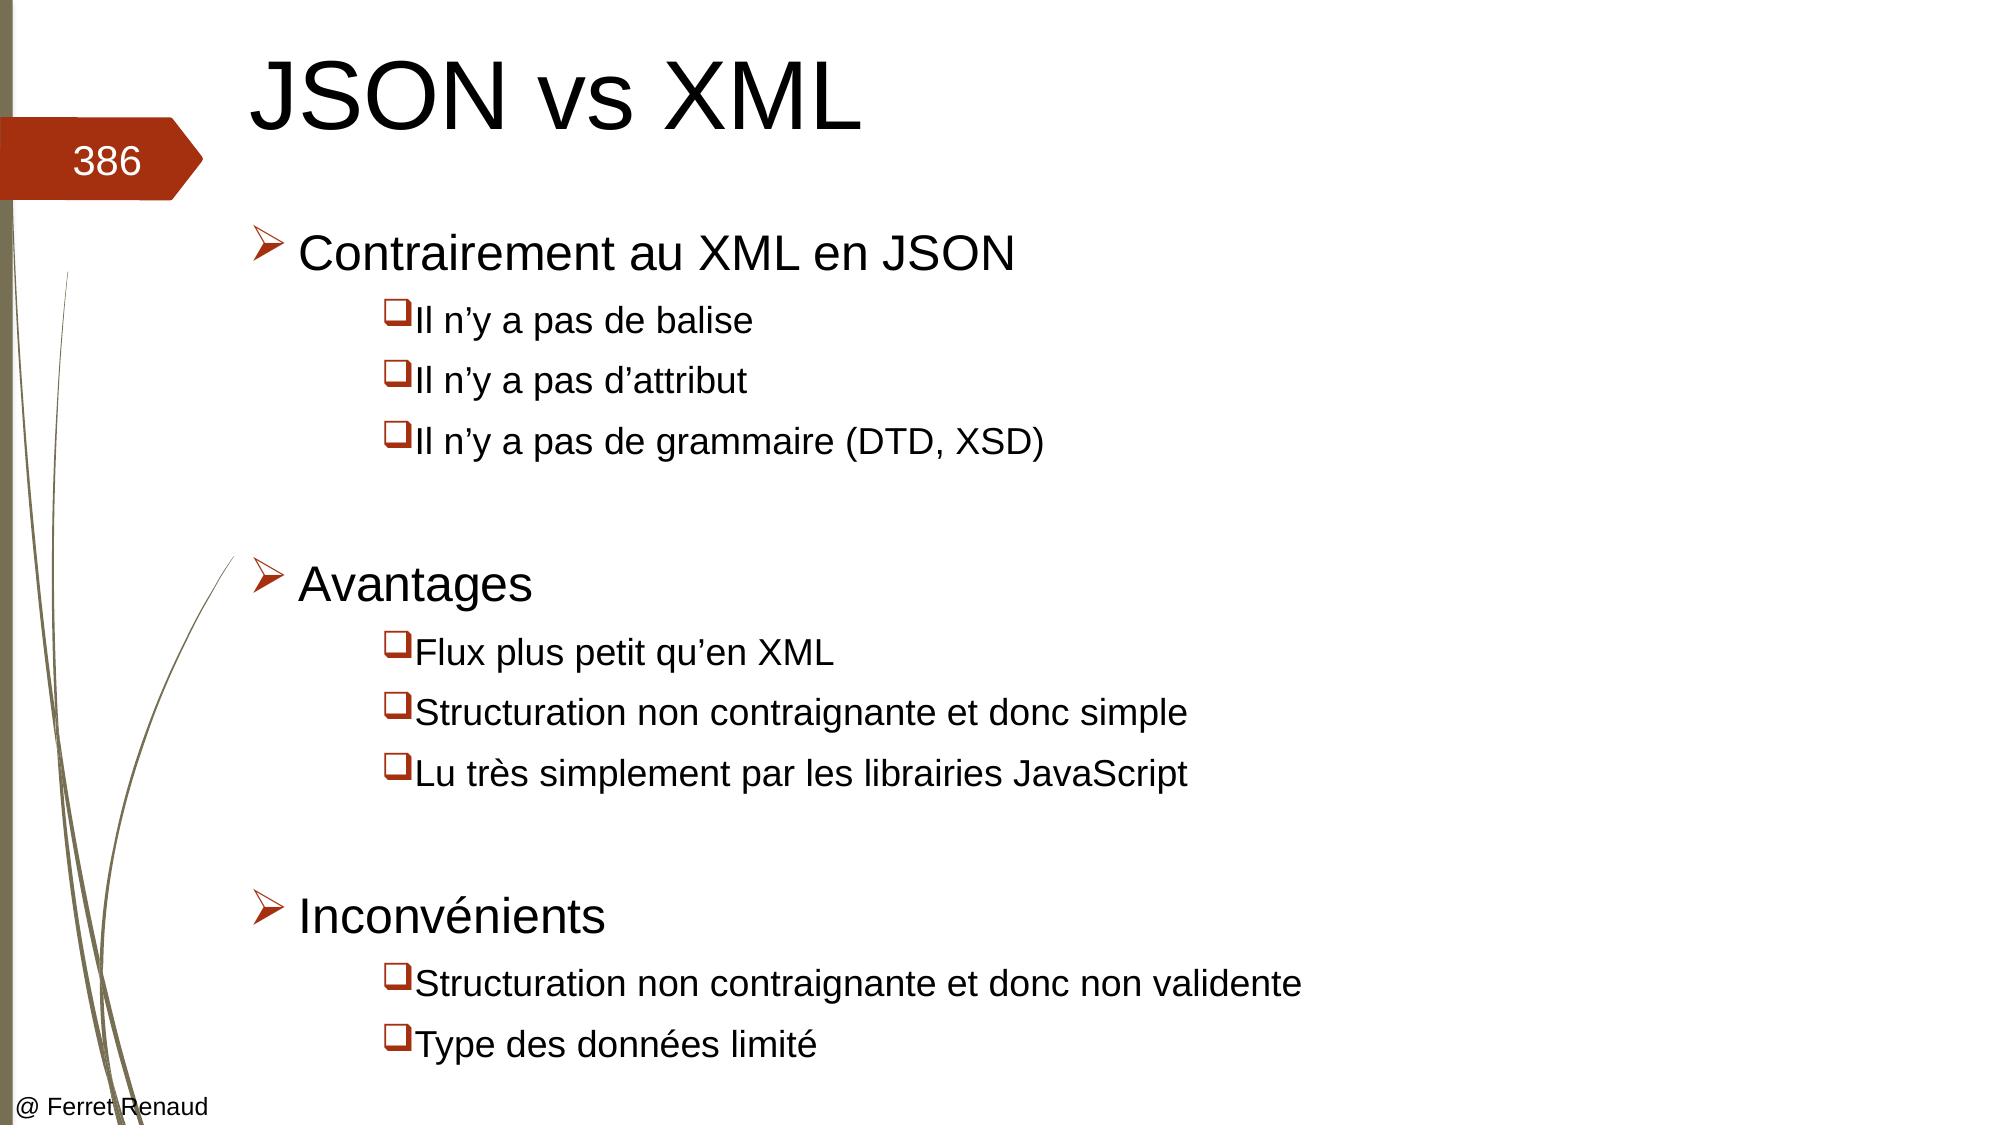

# JSON vs XML
386
Contrairement au XML en JSON
Il n’y a pas de balise
Il n’y a pas d’attribut
Il n’y a pas de grammaire (DTD, XSD)

Avantages
Flux plus petit qu’en XML
Structuration non contraignante et donc simple
Lu très simplement par les librairies JavaScript

Inconvénients
Structuration non contraignante et donc non validente
Type des données limité
@ Ferret Renaud